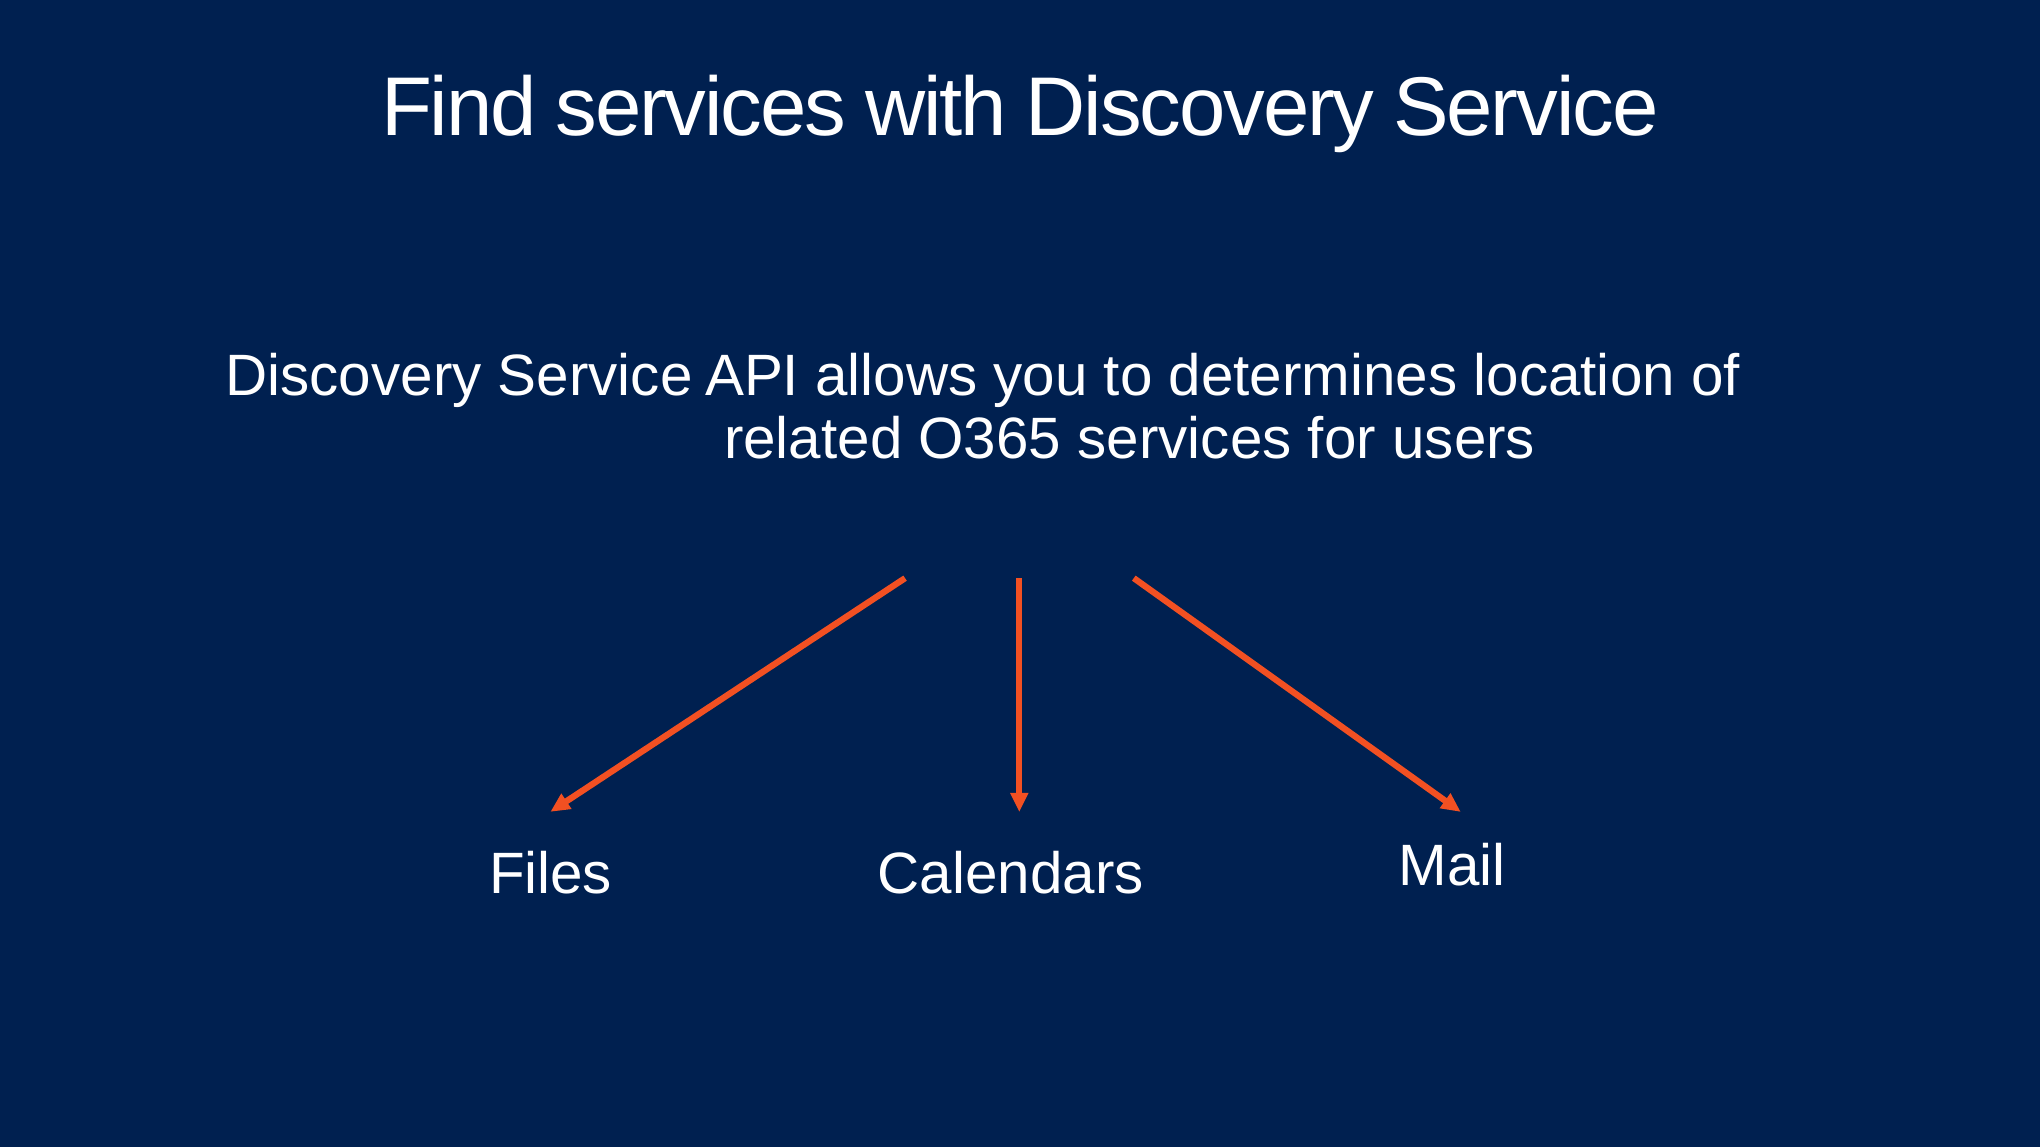

# Find services with Discovery Service
Discovery Service API allows you to determines location of 			   related O365 services for users
Mail
Files
Calendars